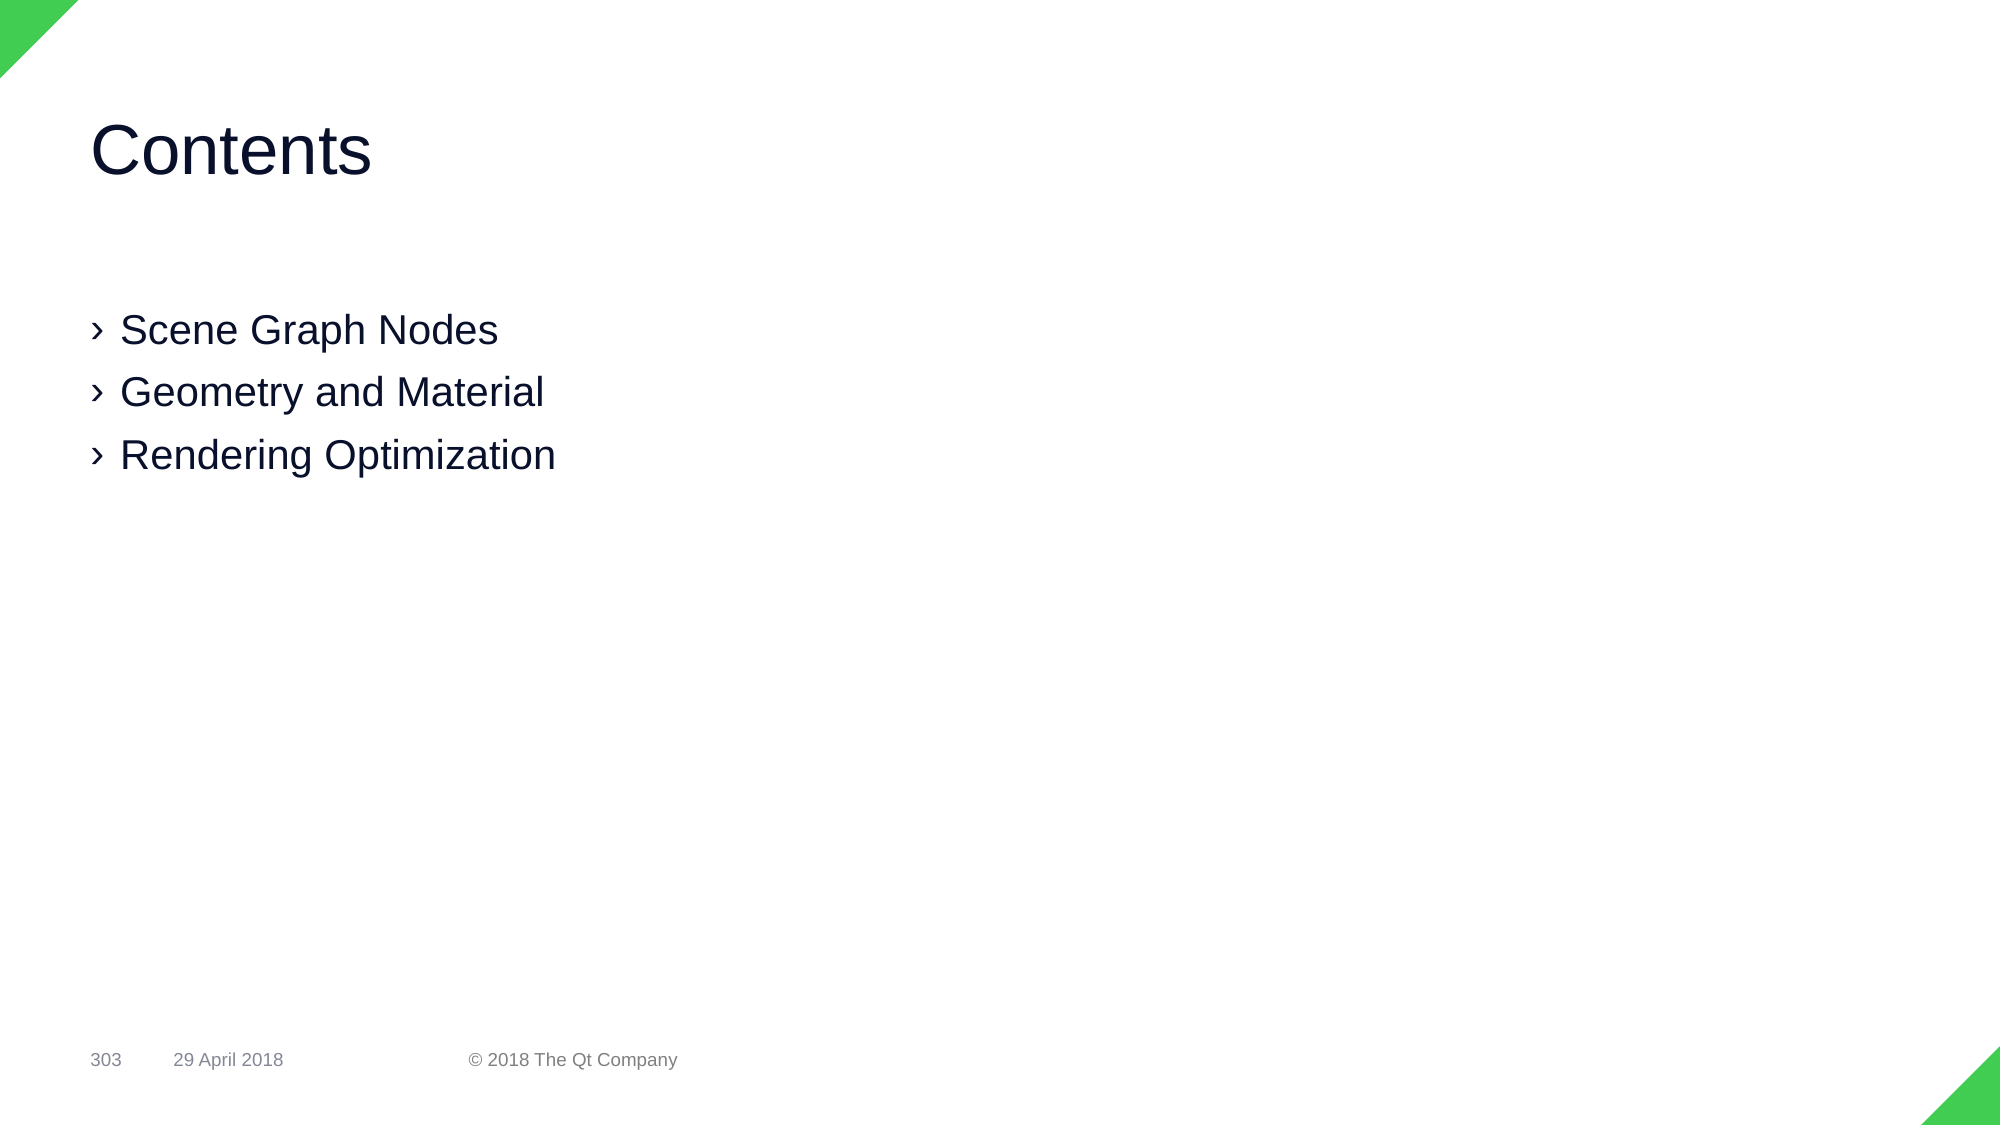

# Contents
Scene Graph Nodes
Geometry and Material
Rendering Optimization

303
© 2018 The Qt Company
29 April 2018